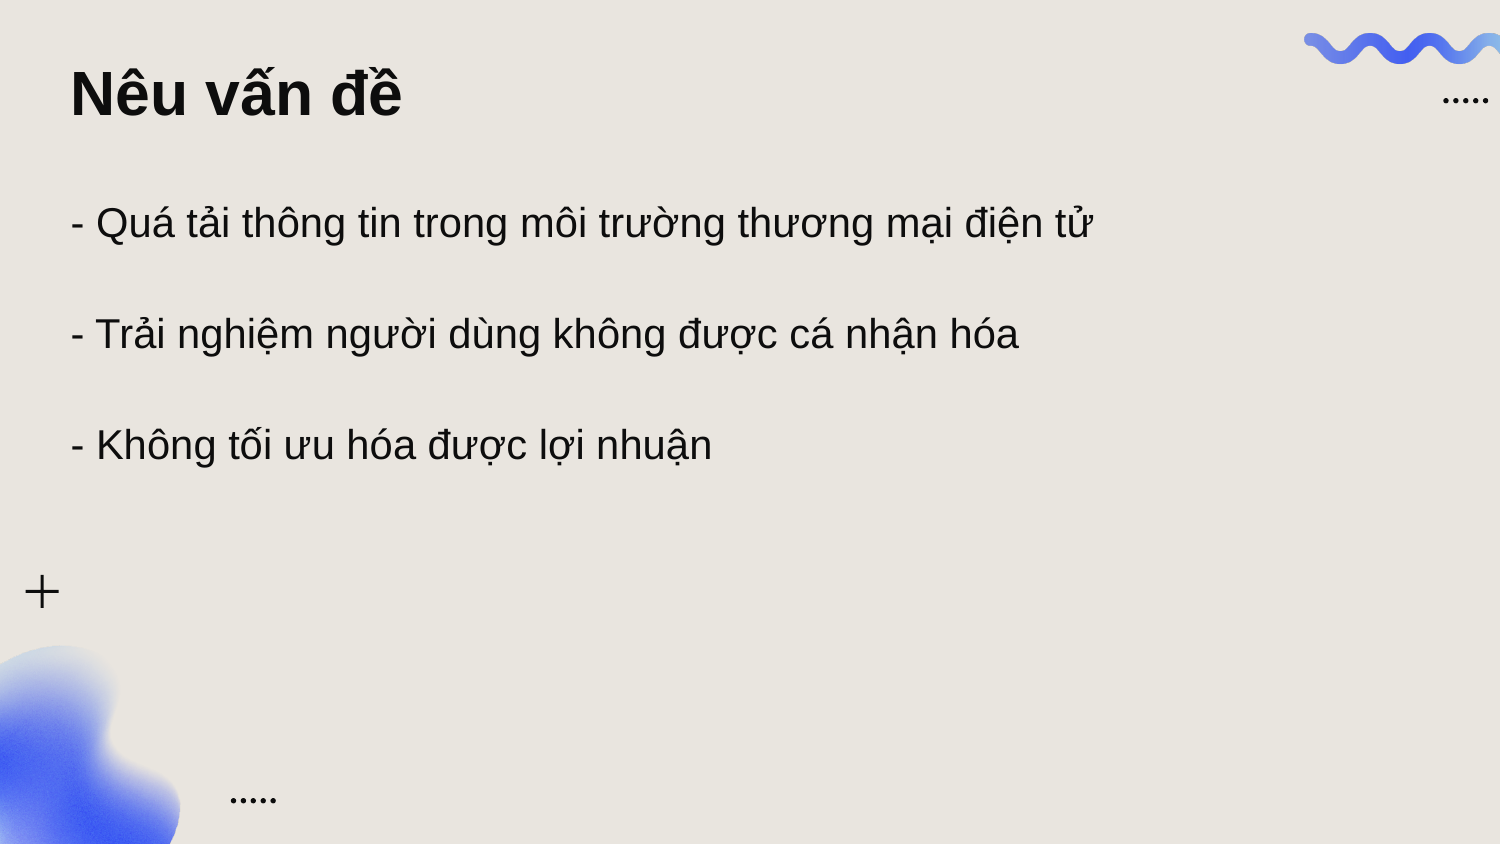

Nêu vấn đề
- Quá tải thông tin trong môi trường thương mại điện tử
- Trải nghiệm người dùng không được cá nhận hóa
- Không tối ưu hóa được lợi nhuận